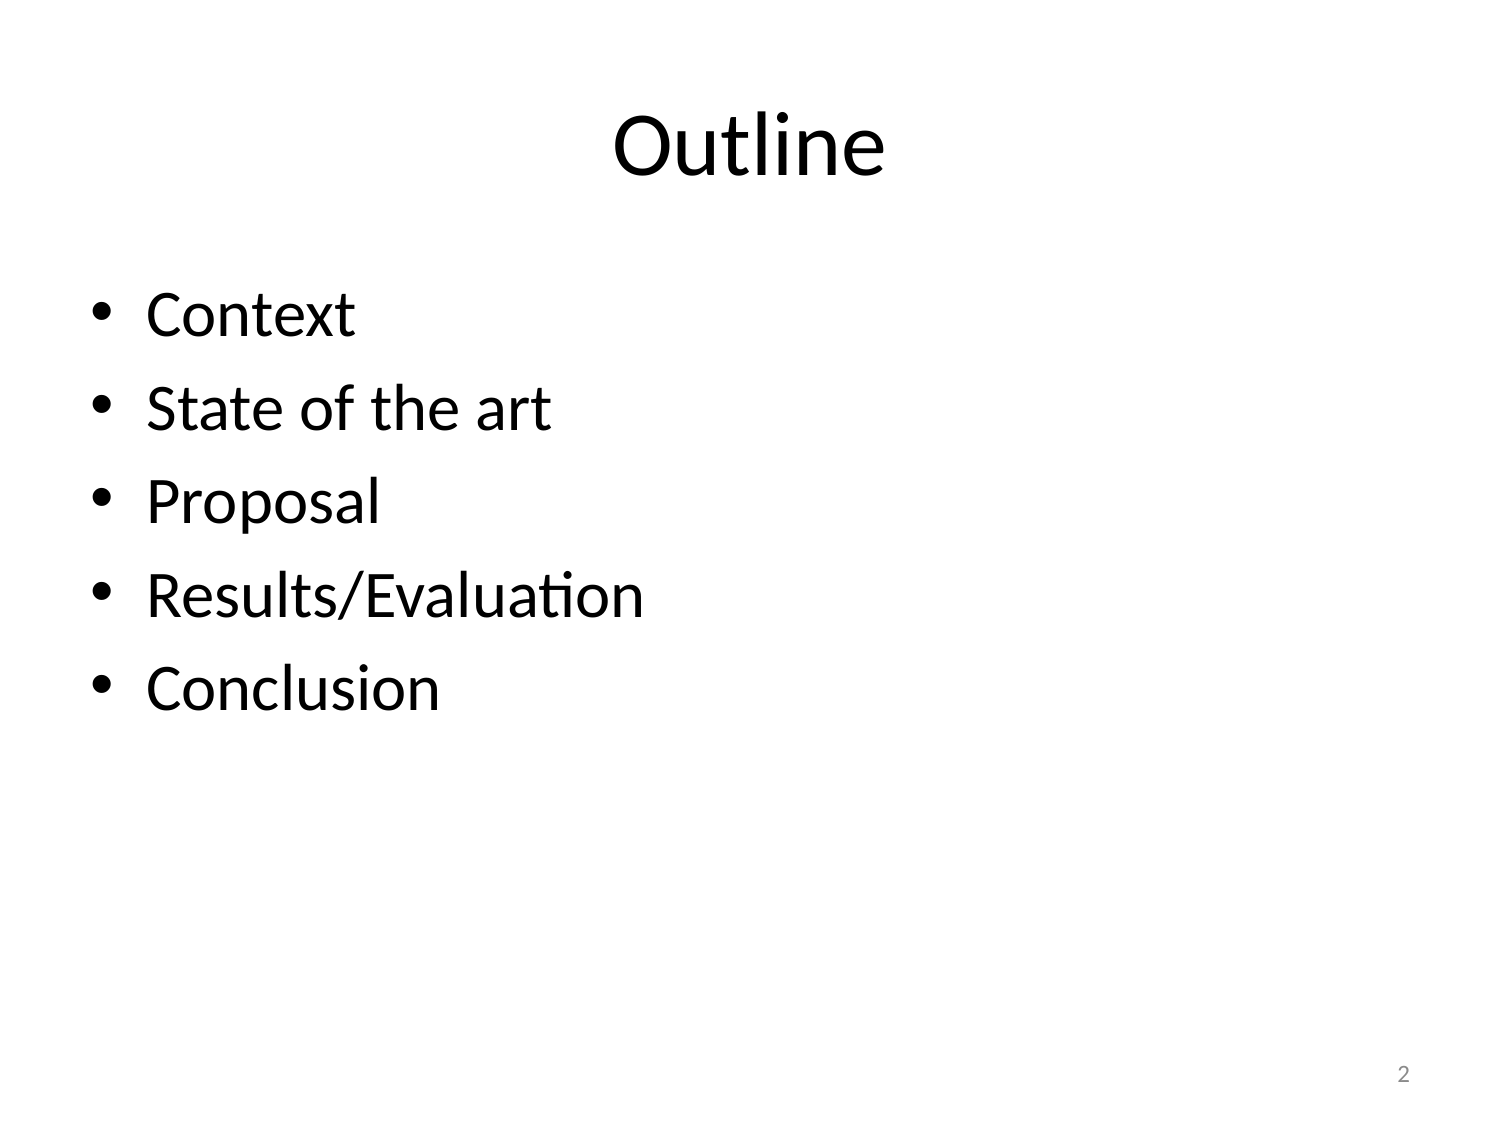

# Outline
Context
State of the art
Proposal
Results/Evaluation
Conclusion
2